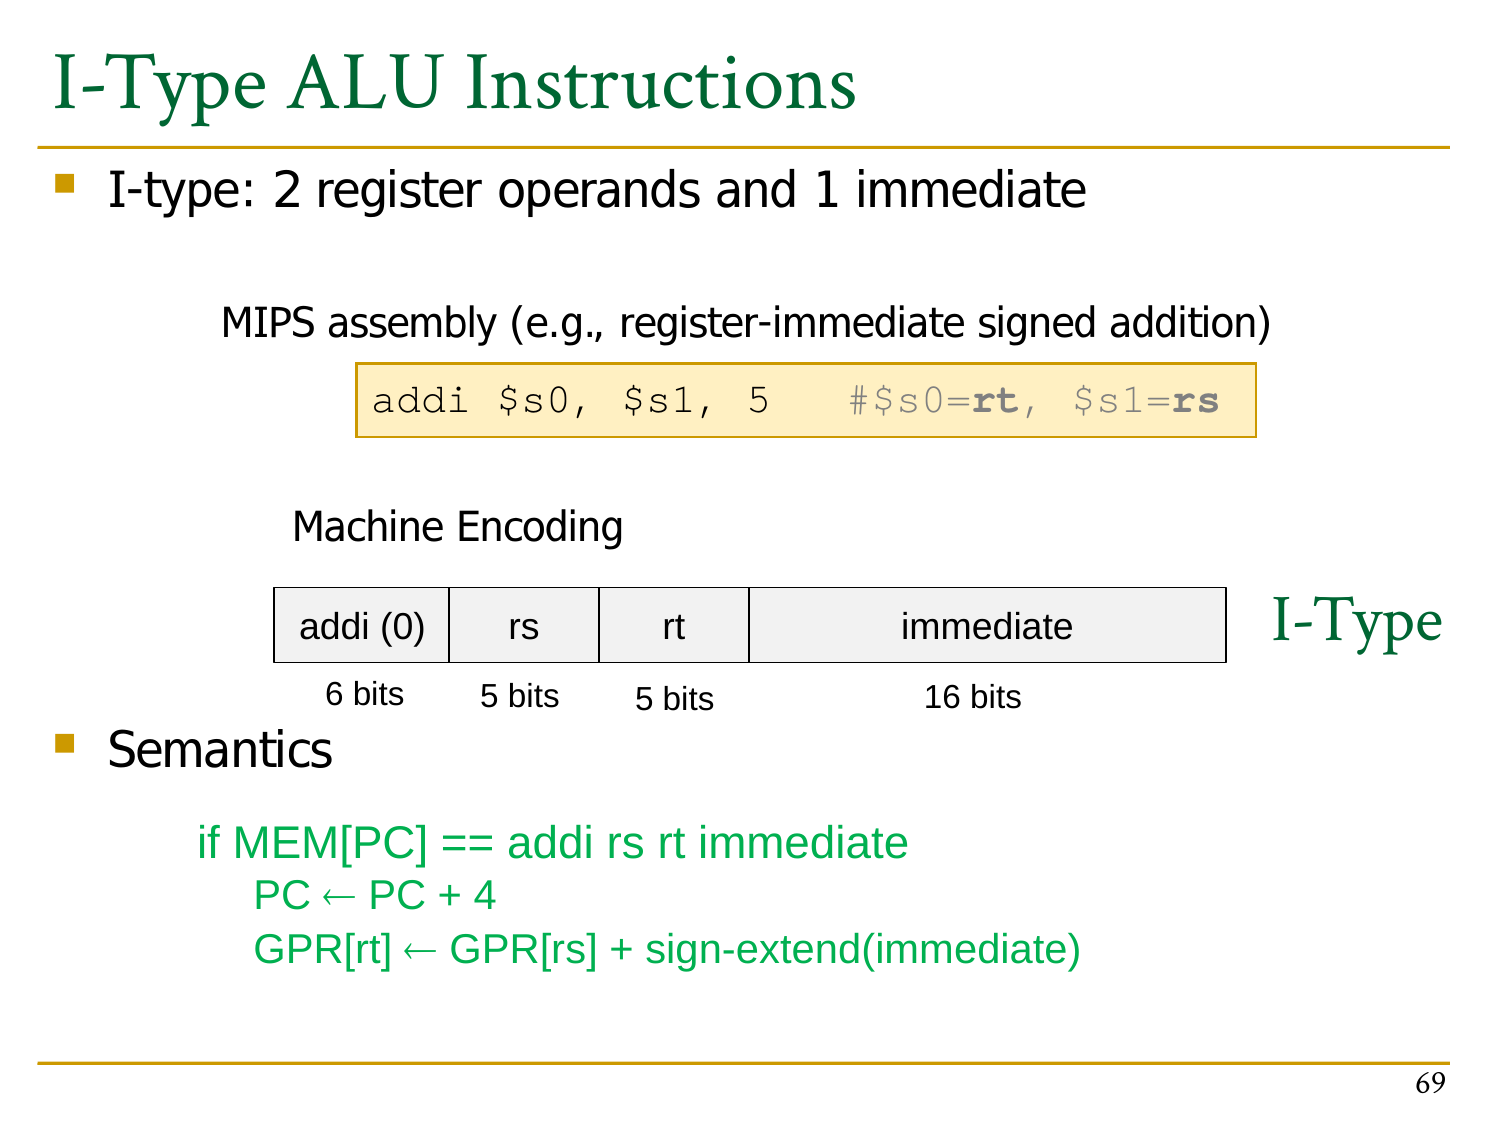

# I-Type ALU Instructions
I-type: 2 register operands and 1 immediate

Semantics
MIPS assembly (e.g., register-immediate signed addition)
addi $s0, $s1, 5   #$s0=rt, $s1=rs
Machine Encoding
I-Type
addi (0)
rs
rt
immediate
6 bits
5 bits
16 bits
5 bits
if MEM[PC] == addi rs rt immediate
	PC ← PC + 4
	GPR[rt] ← GPR[rs] + sign-extend(immediate)
69